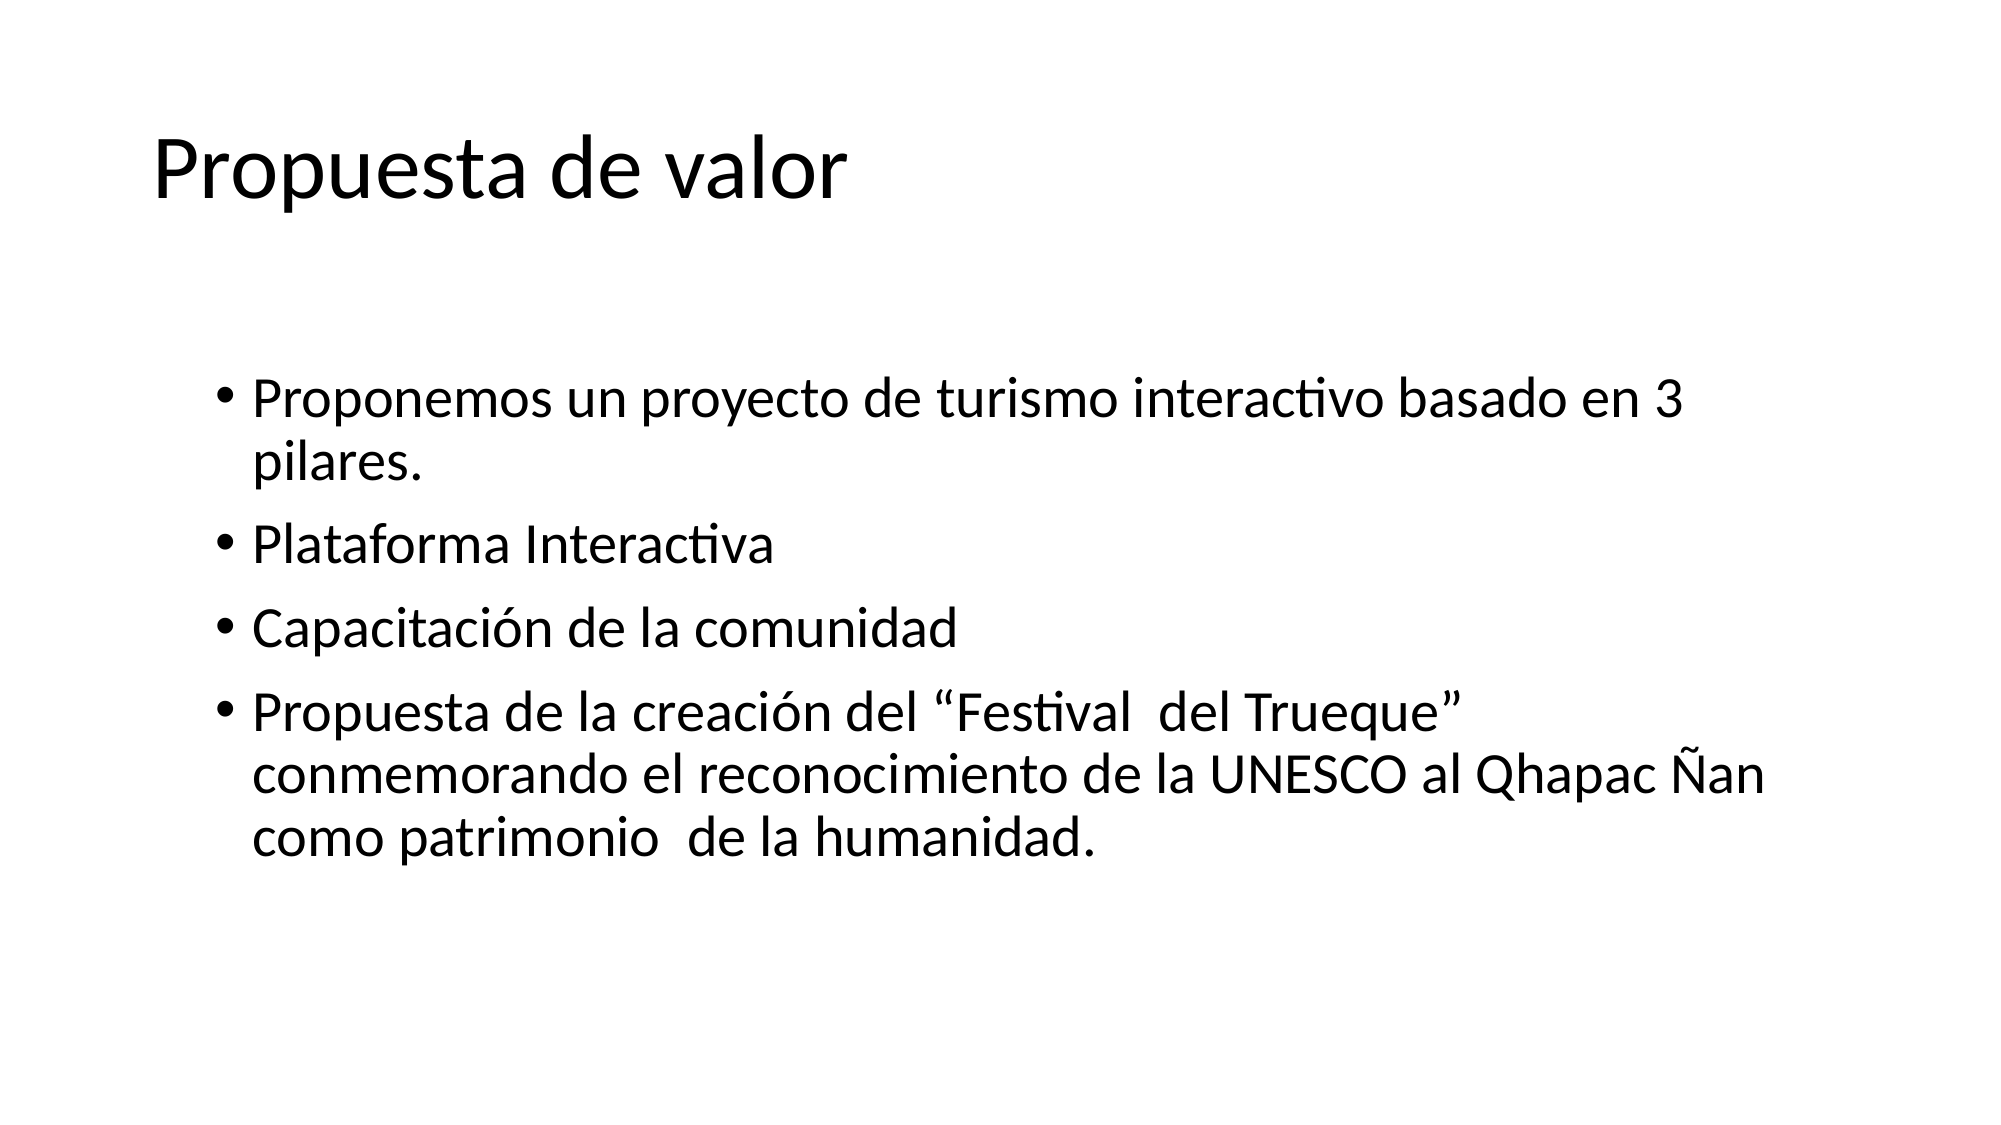

# Propuesta de valor
Proponemos un proyecto de turismo interactivo basado en 3 pilares.
Plataforma Interactiva
Capacitación de la comunidad
Propuesta de la creación del “Festival  del Trueque” conmemorando el reconocimiento de la UNESCO al Qhapac Ñan como patrimonio  de la humanidad.